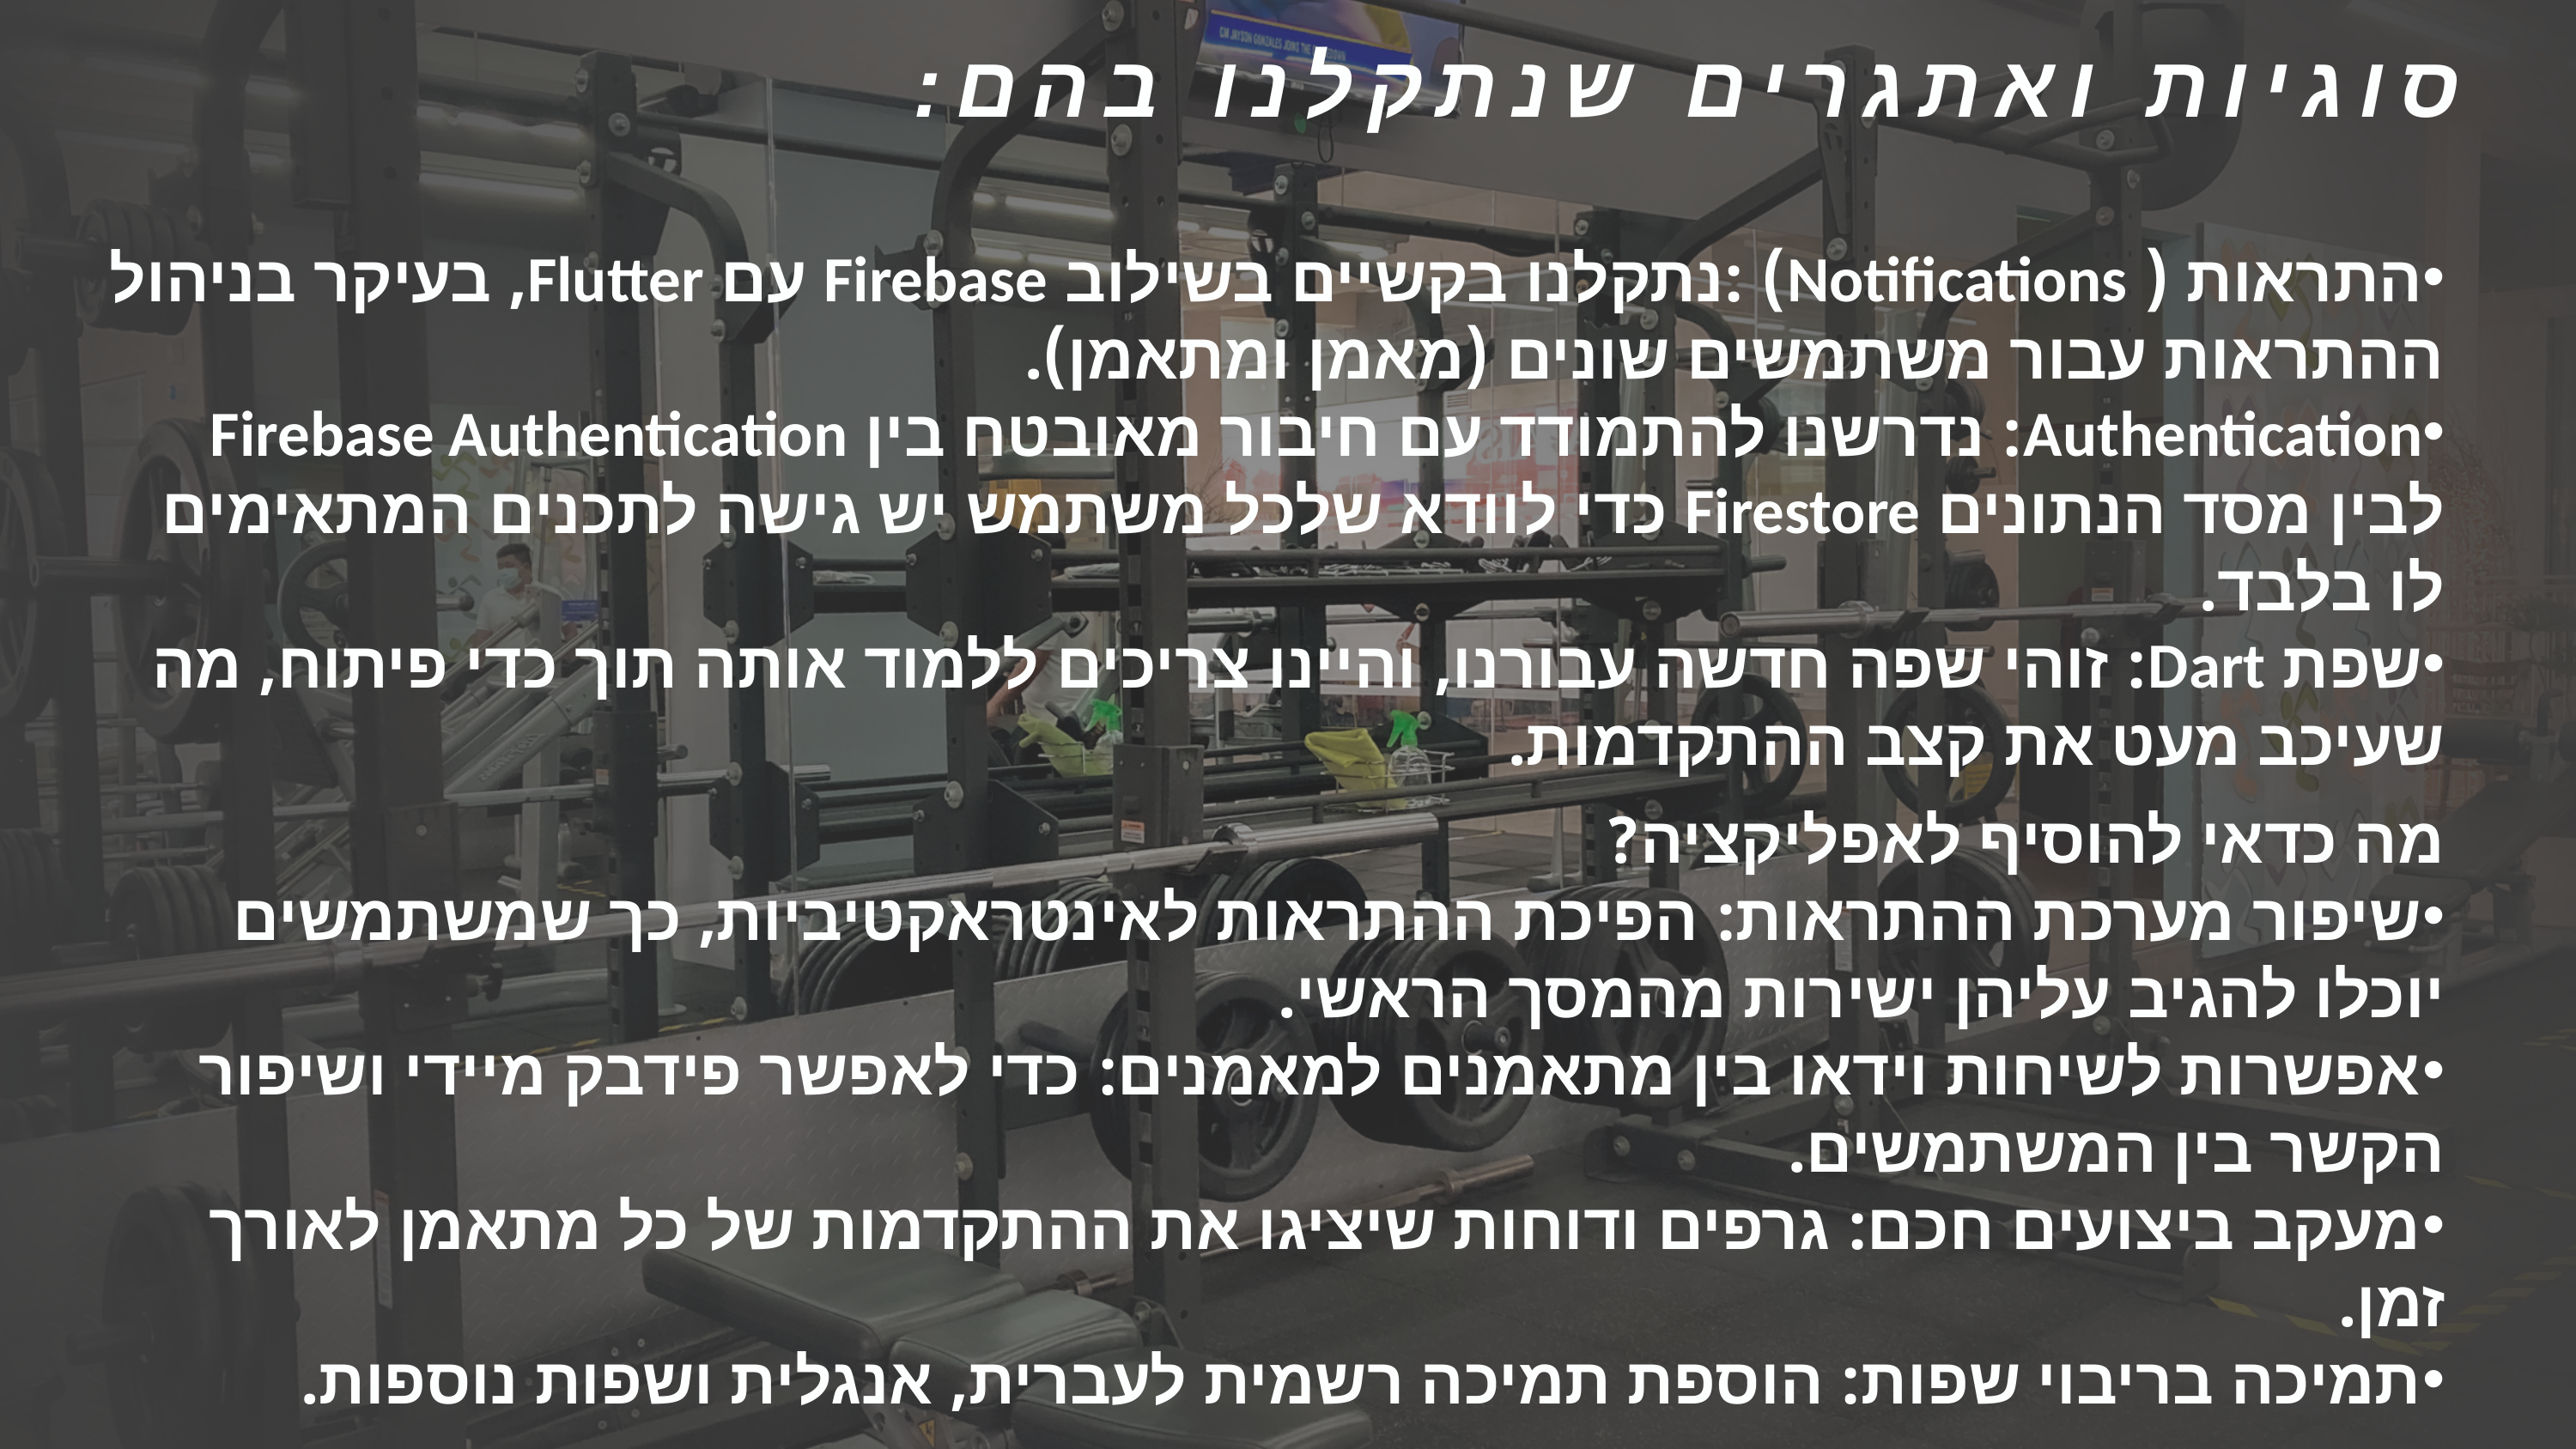

סוגיות ואתגרים שנתקלנו בהם:
התראות ( Notifications) :נתקלנו בקשיים בשילוב Firebase עם Flutter, בעיקר בניהול ההתראות עבור משתמשים שונים (מאמן ומתאמן).
Authentication: נדרשנו להתמודד עם חיבור מאובטח בין Firebase Authentication לבין מסד הנתונים Firestore כדי לוודא שלכל משתמש יש גישה לתכנים המתאימים לו בלבד.
שפת Dart: זוהי שפה חדשה עבורנו, והיינו צריכים ללמוד אותה תוך כדי פיתוח, מה שעיכב מעט את קצב ההתקדמות.
מה כדאי להוסיף לאפליקציה?
שיפור מערכת ההתראות: הפיכת ההתראות לאינטראקטיביות, כך שמשתמשים יוכלו להגיב עליהן ישירות מהמסך הראשי.
אפשרות לשיחות וידאו בין מתאמנים למאמנים: כדי לאפשר פידבק מיידי ושיפור הקשר בין המשתמשים.
מעקב ביצועים חכם: גרפים ודוחות שיציגו את ההתקדמות של כל מתאמן לאורך זמן.
תמיכה בריבוי שפות: הוספת תמיכה רשמית לעברית, אנגלית ושפות נוספות.